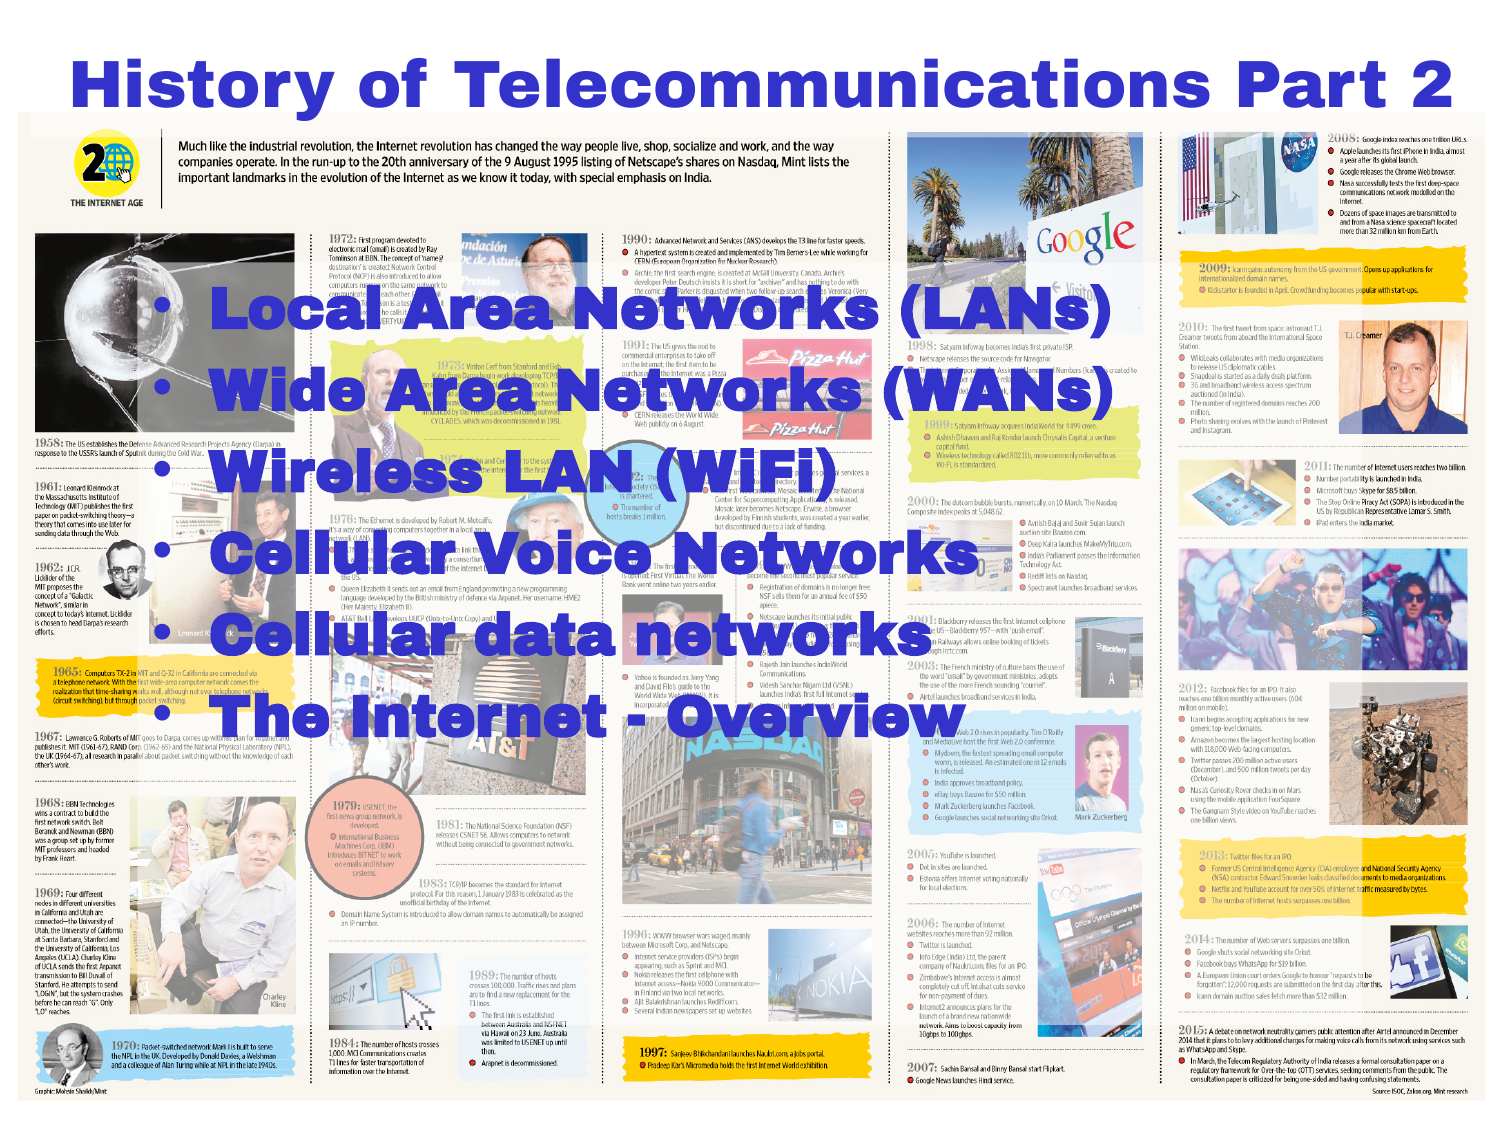

# History of Telecommunications Part 2
Local Area Networks (LANs)
Wide Area Networks (WANs)
Wireless LAN (WiFi)
Cellular Voice Networks
Cellular data networks
The Internet - Overview